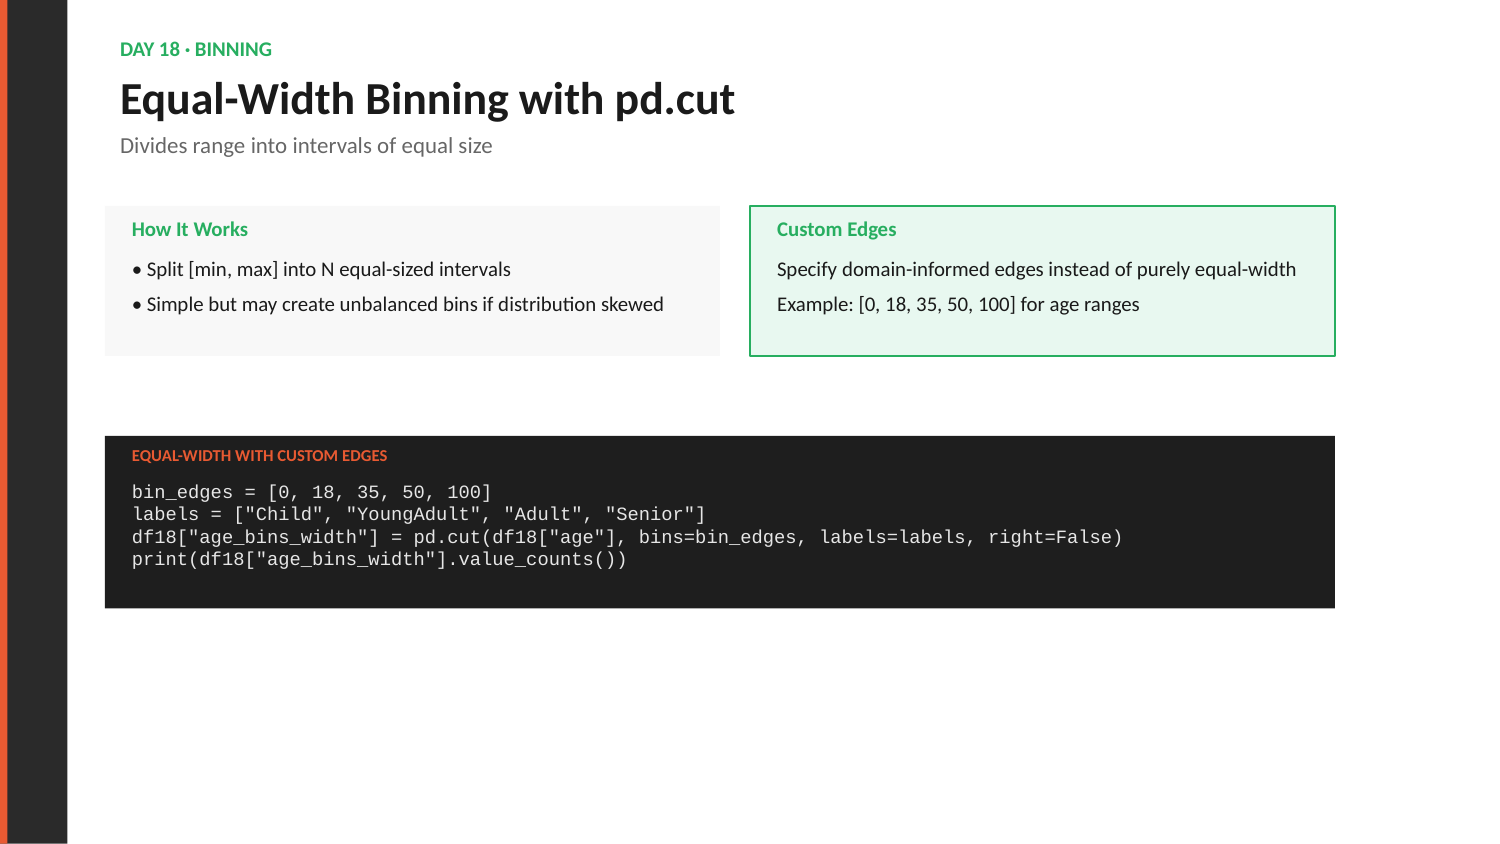

DAY 18 · BINNING
Equal-Width Binning with pd.cut
Divides range into intervals of equal size

How It Works
Custom Edges
• Split [min, max] into N equal-sized intervals
• Simple but may create unbalanced bins if distribution skewed
Specify domain-informed edges instead of purely equal-width
Example: [0, 18, 35, 50, 100] for age ranges

EQUAL-WIDTH WITH CUSTOM EDGES
bin_edges = [0, 18, 35, 50, 100]
labels = ["Child", "YoungAdult", "Adult", "Senior"]
df18["age_bins_width"] = pd.cut(df18["age"], bins=bin_edges, labels=labels, right=False)
print(df18["age_bins_width"].value_counts())